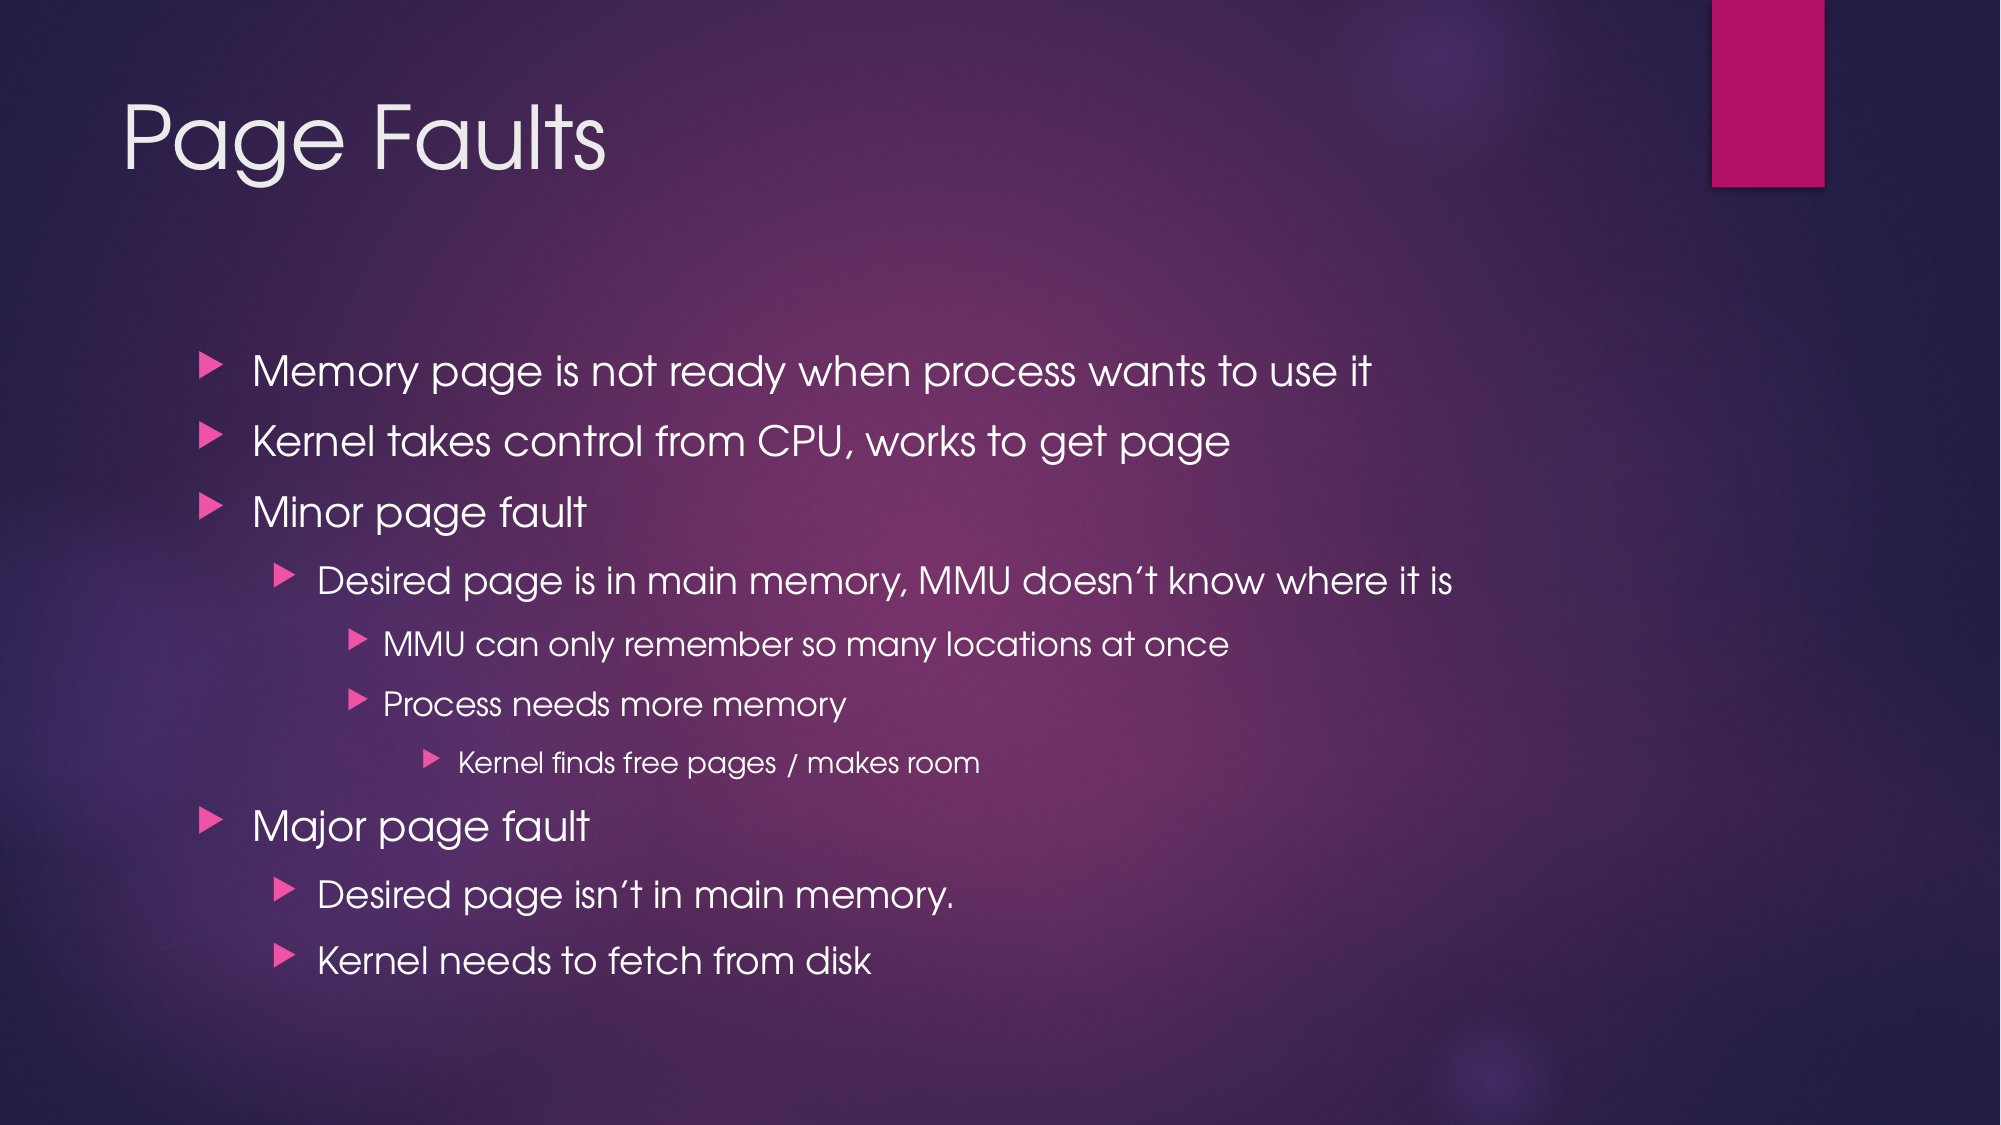

# Page Faults
Memory page is not ready when process wants to use it
Kernel takes control from CPU, works to get page
Minor page fault
Desired page is in main memory, MMU doesn’t know where it is
MMU can only remember so many locations at once
Process needs more memory
Kernel finds free pages / makes room
Major page fault
Desired page isn’t in main memory.
Kernel needs to fetch from disk